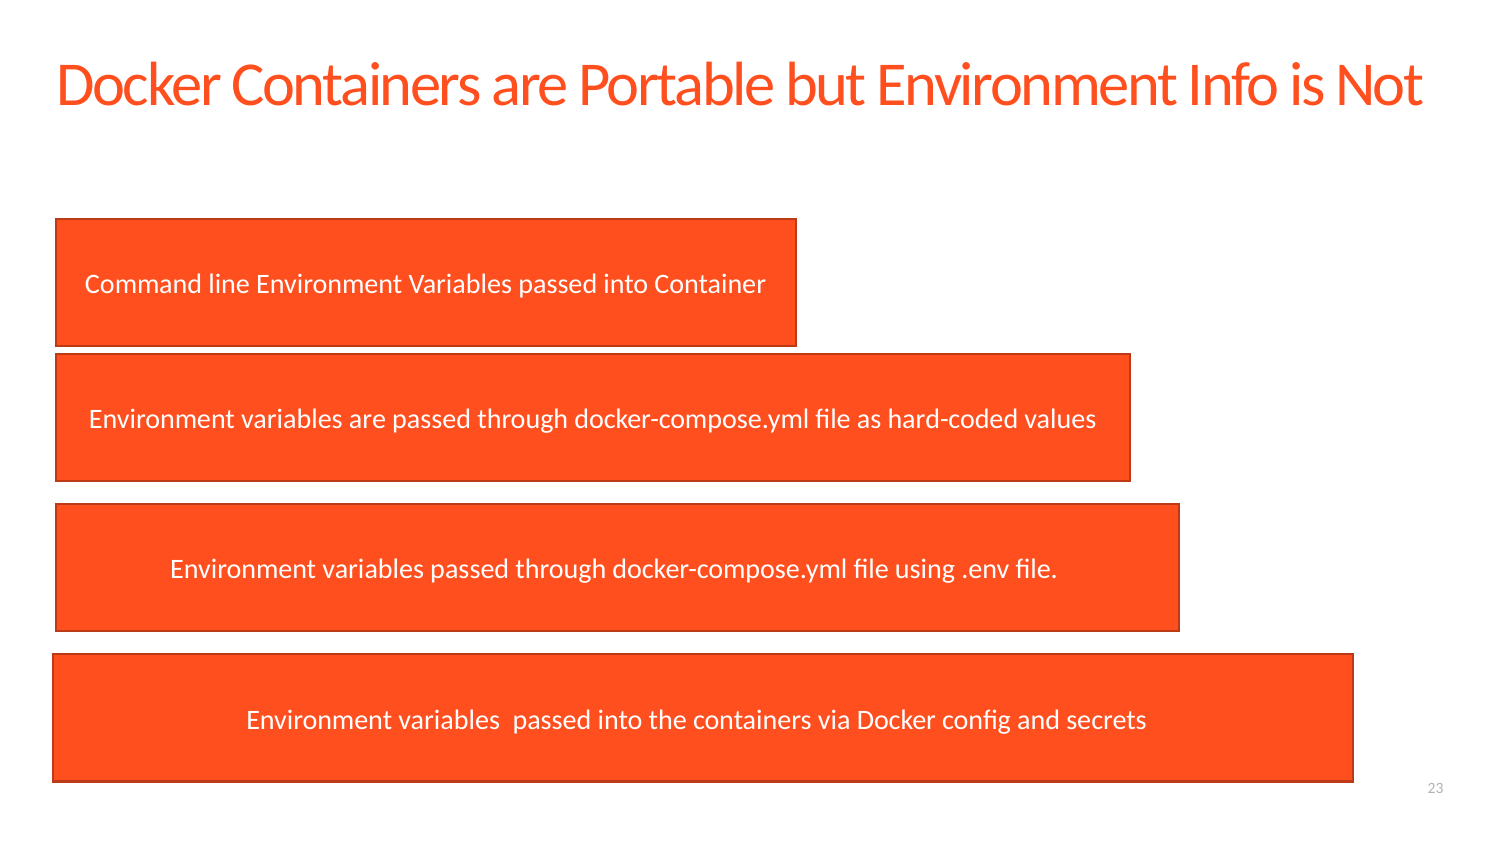

# Docker Containers are Portable but Environment Info is Not
Command line Environment Variables passed into Container
Environment variables are passed through docker-compose.yml file as hard-coded values
Environment variables passed through docker-compose.yml file using .env file.
Environment variables  passed into the containers via Docker config and secrets
23